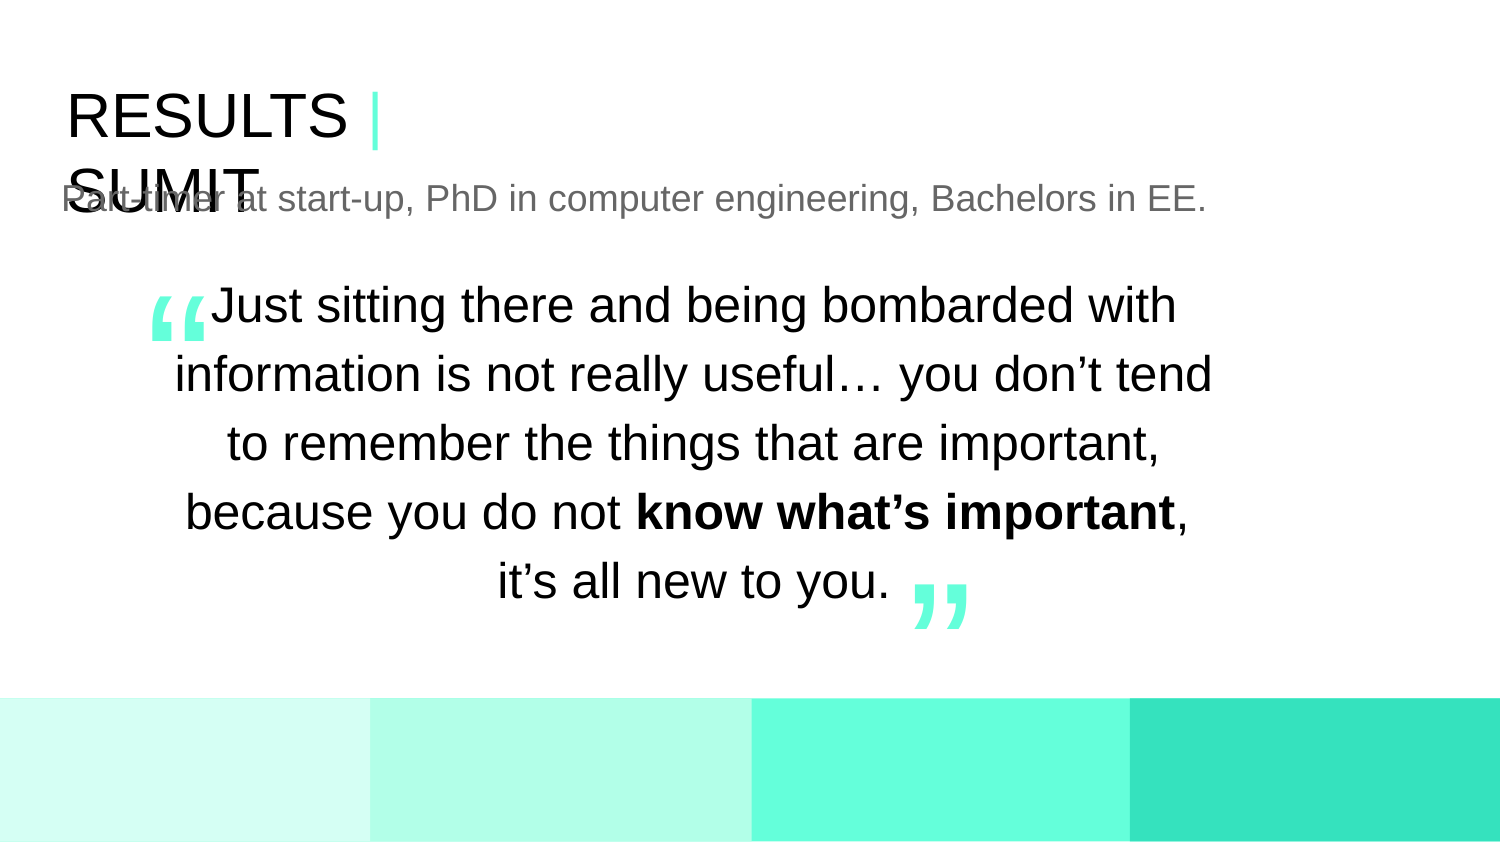

RESULTS | SUMIT
#
“
Part-timer at start-up, PhD in computer engineering, Bachelors in EE.
Just sitting there and being bombarded with information is not really useful… you don’t tend to remember the things that are important, because you do not know what’s important,
it’s all new to you.
 ”